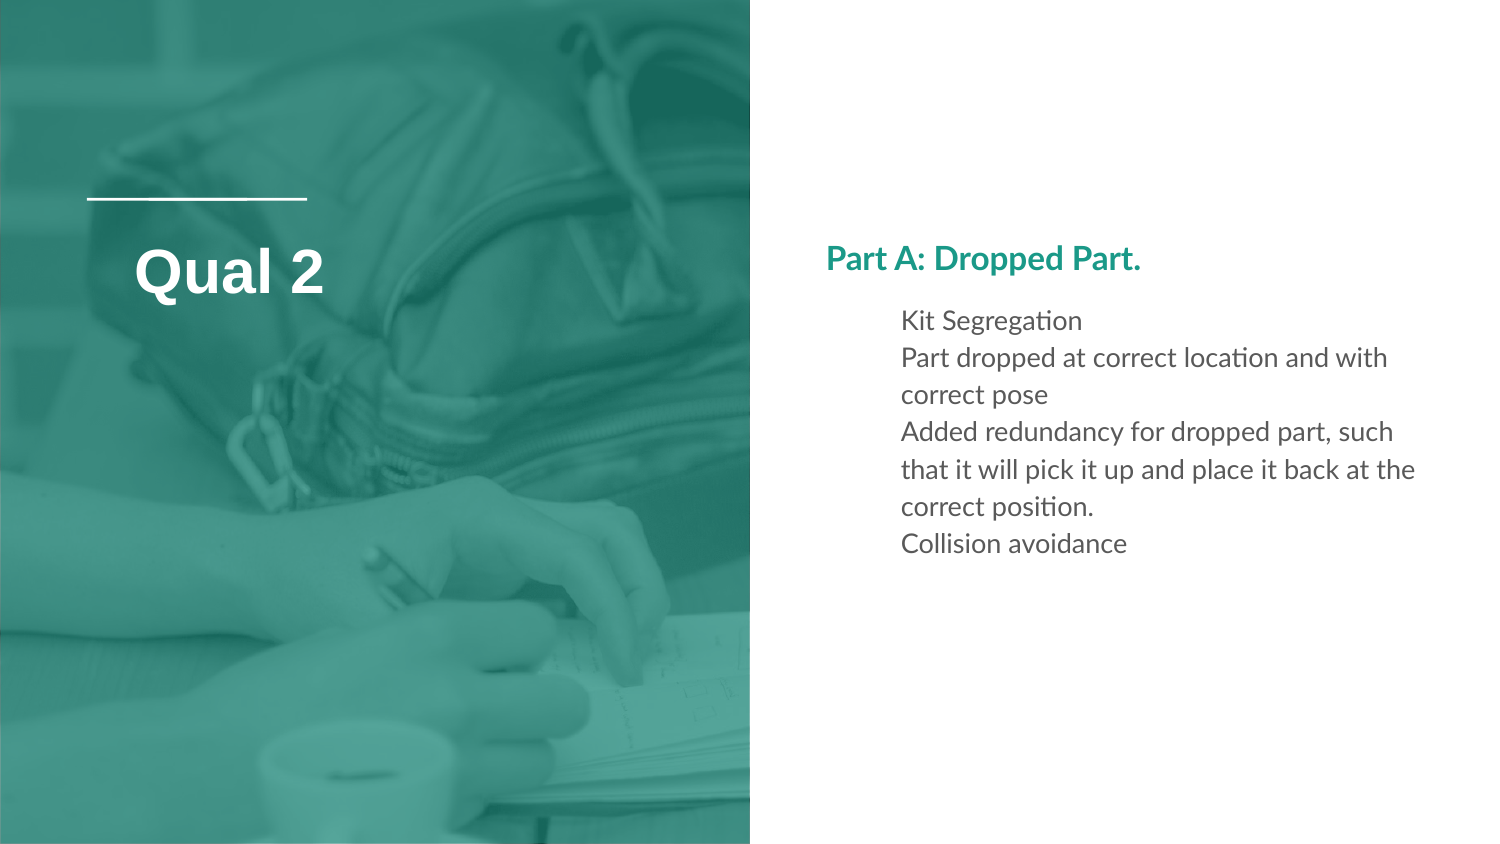

# Qual 2
Part A: Dropped Part.
Kit Segregation
Part dropped at correct location and with correct pose
Added redundancy for dropped part, such that it will pick it up and place it back at the correct position.
Collision avoidance